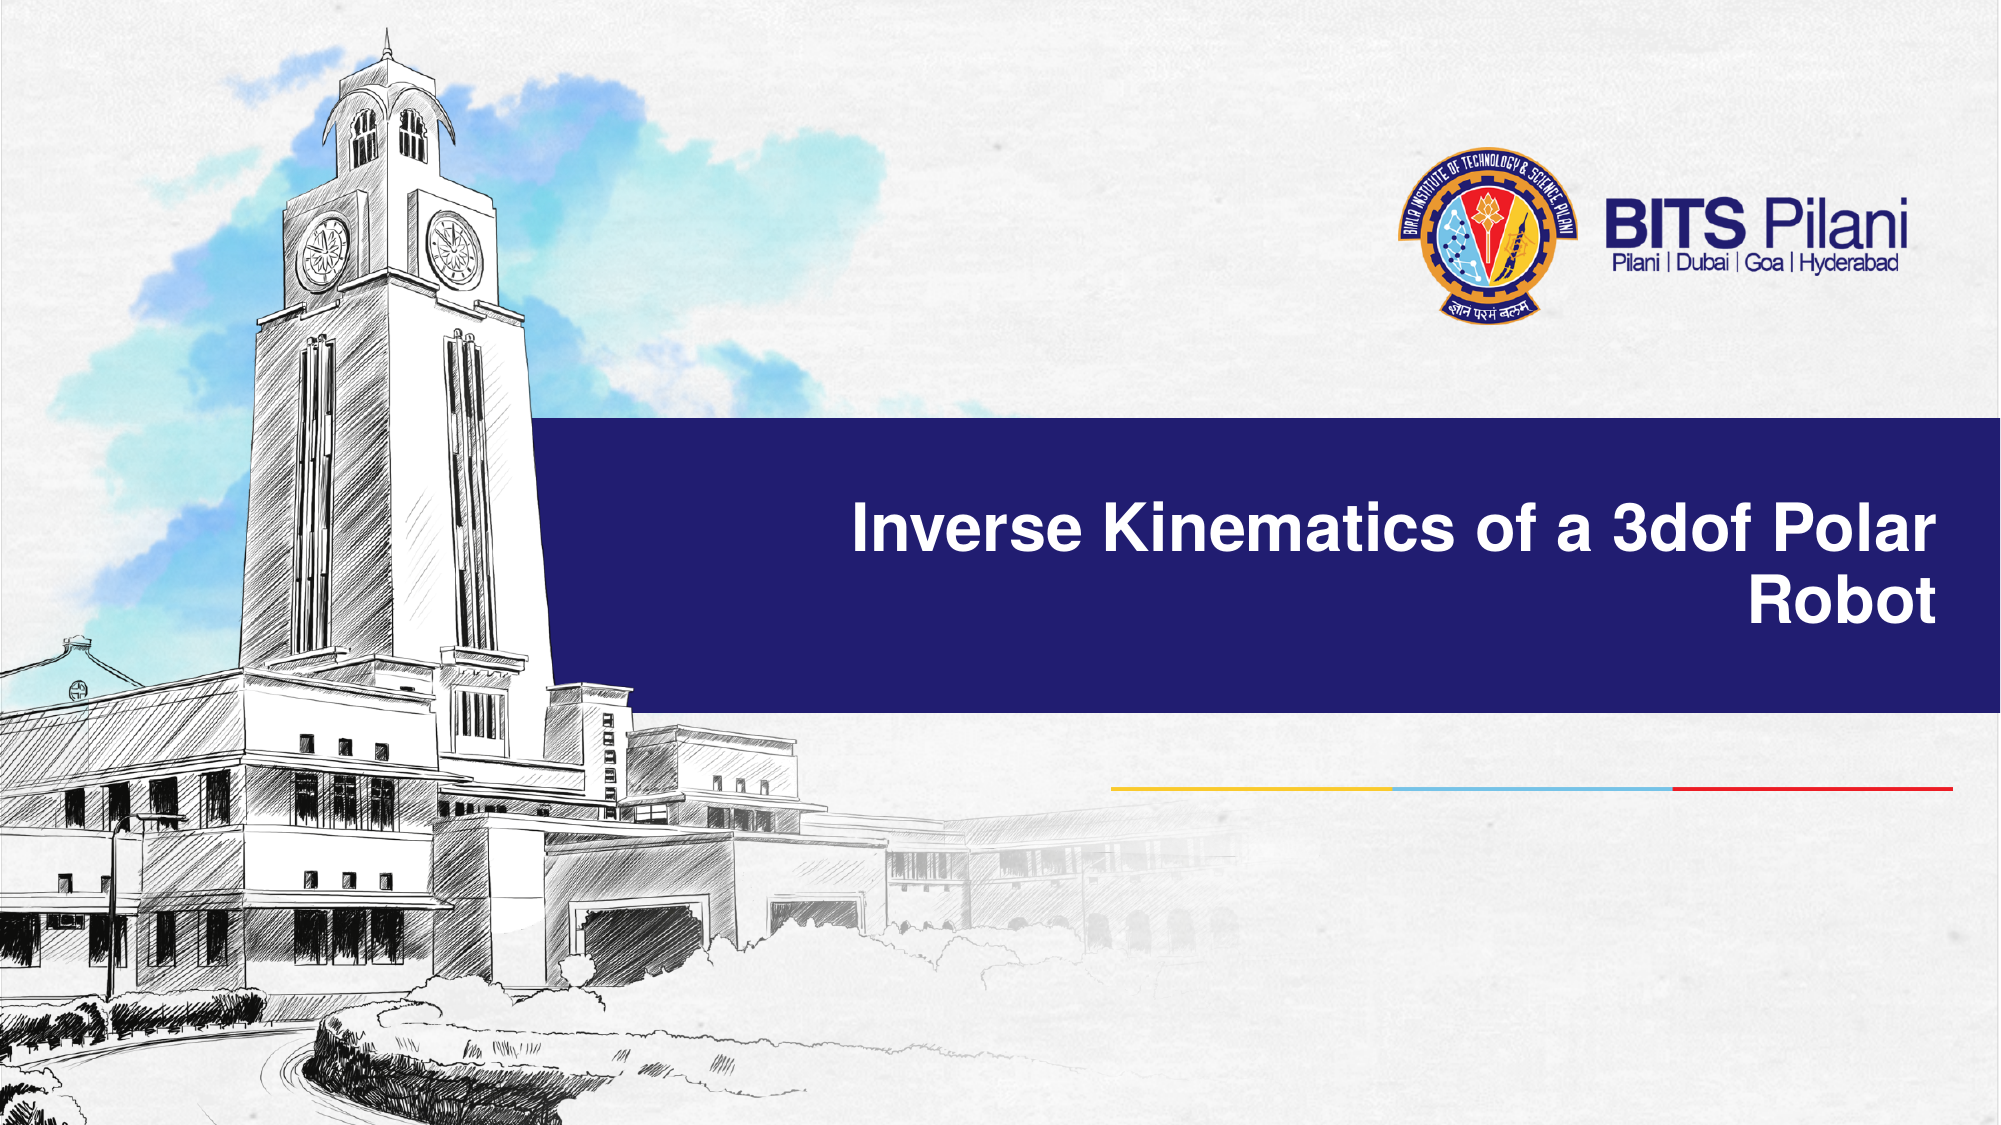

# Inverse Kinematics of a 3dof Polar Robot